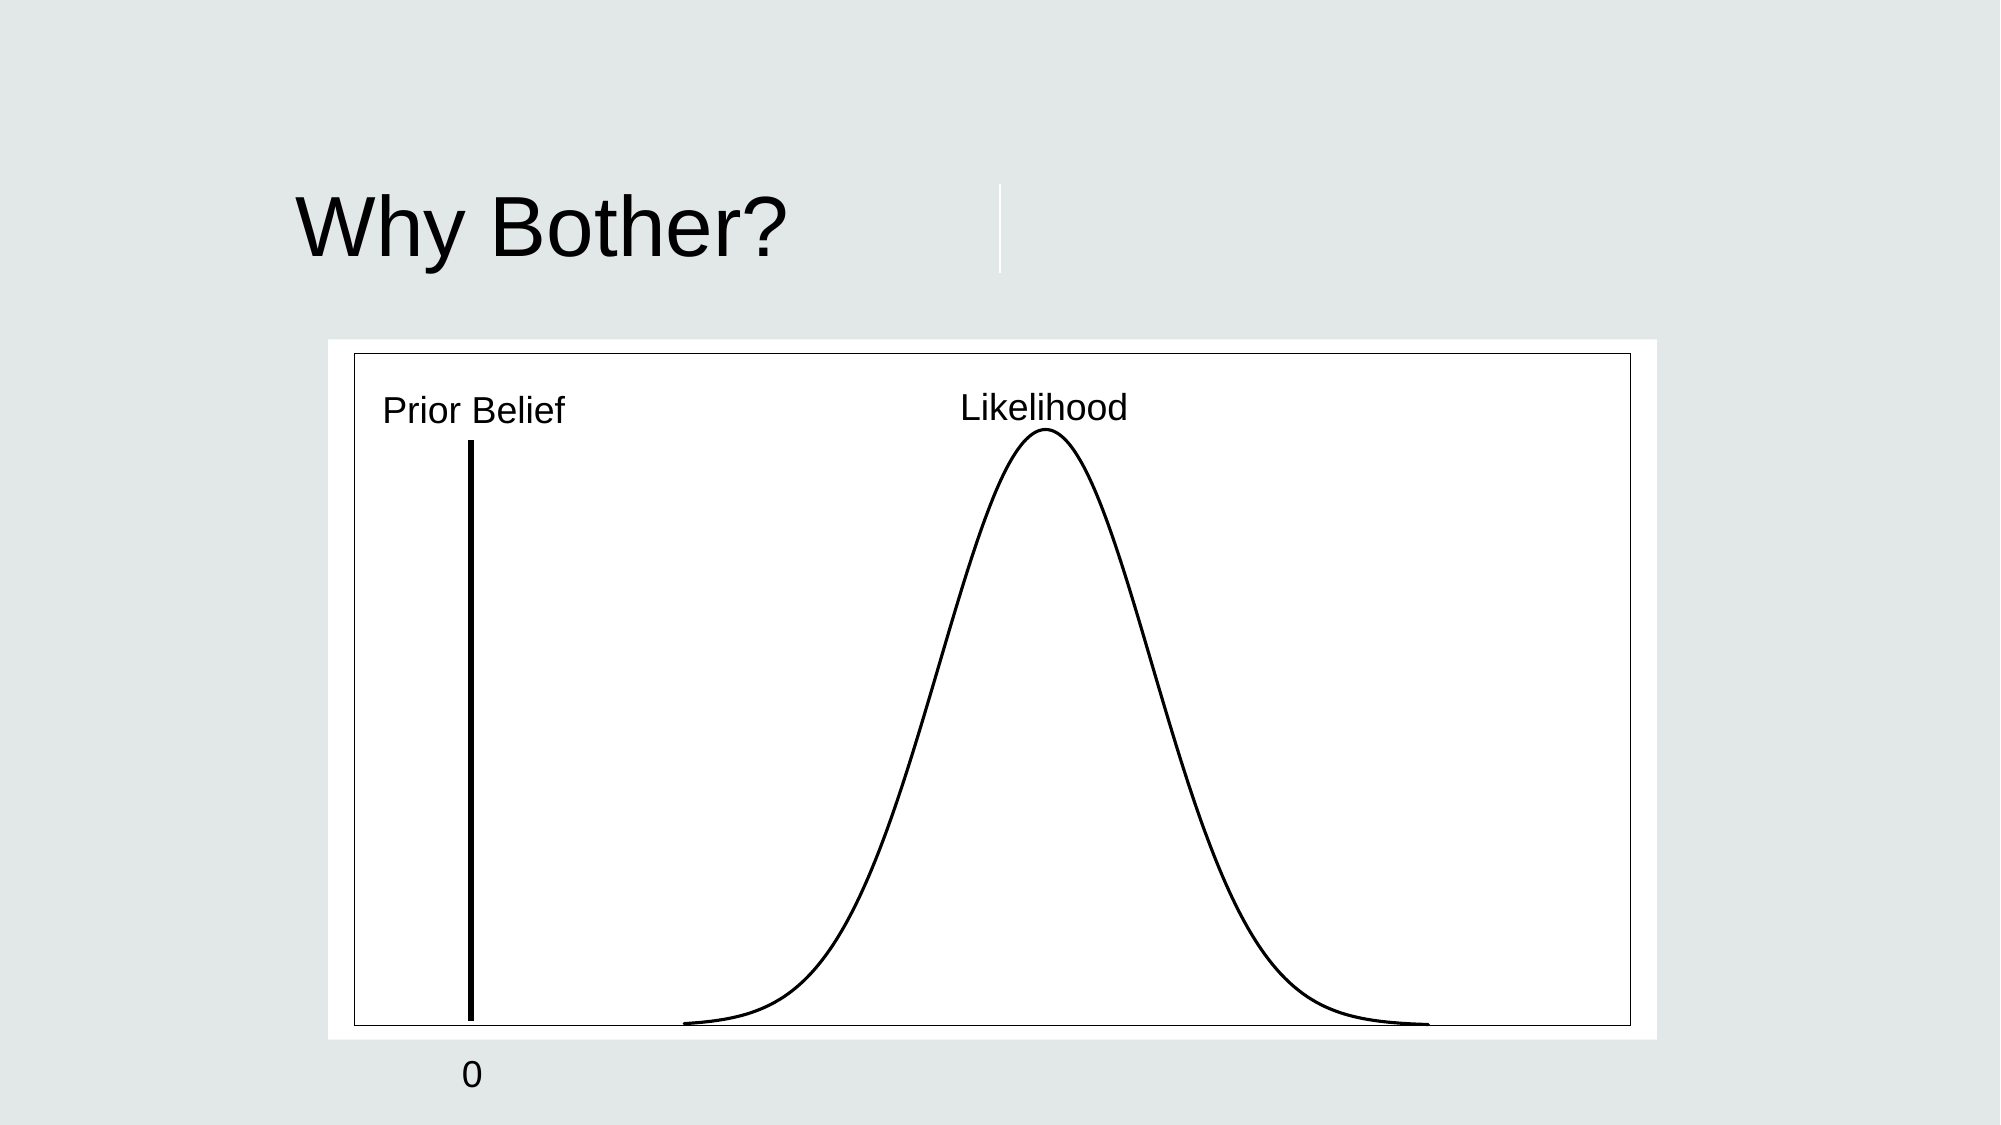

# Why Bother?

### Chart

| Category |  |
|---|---|
Likelihood
Prior Belief

0